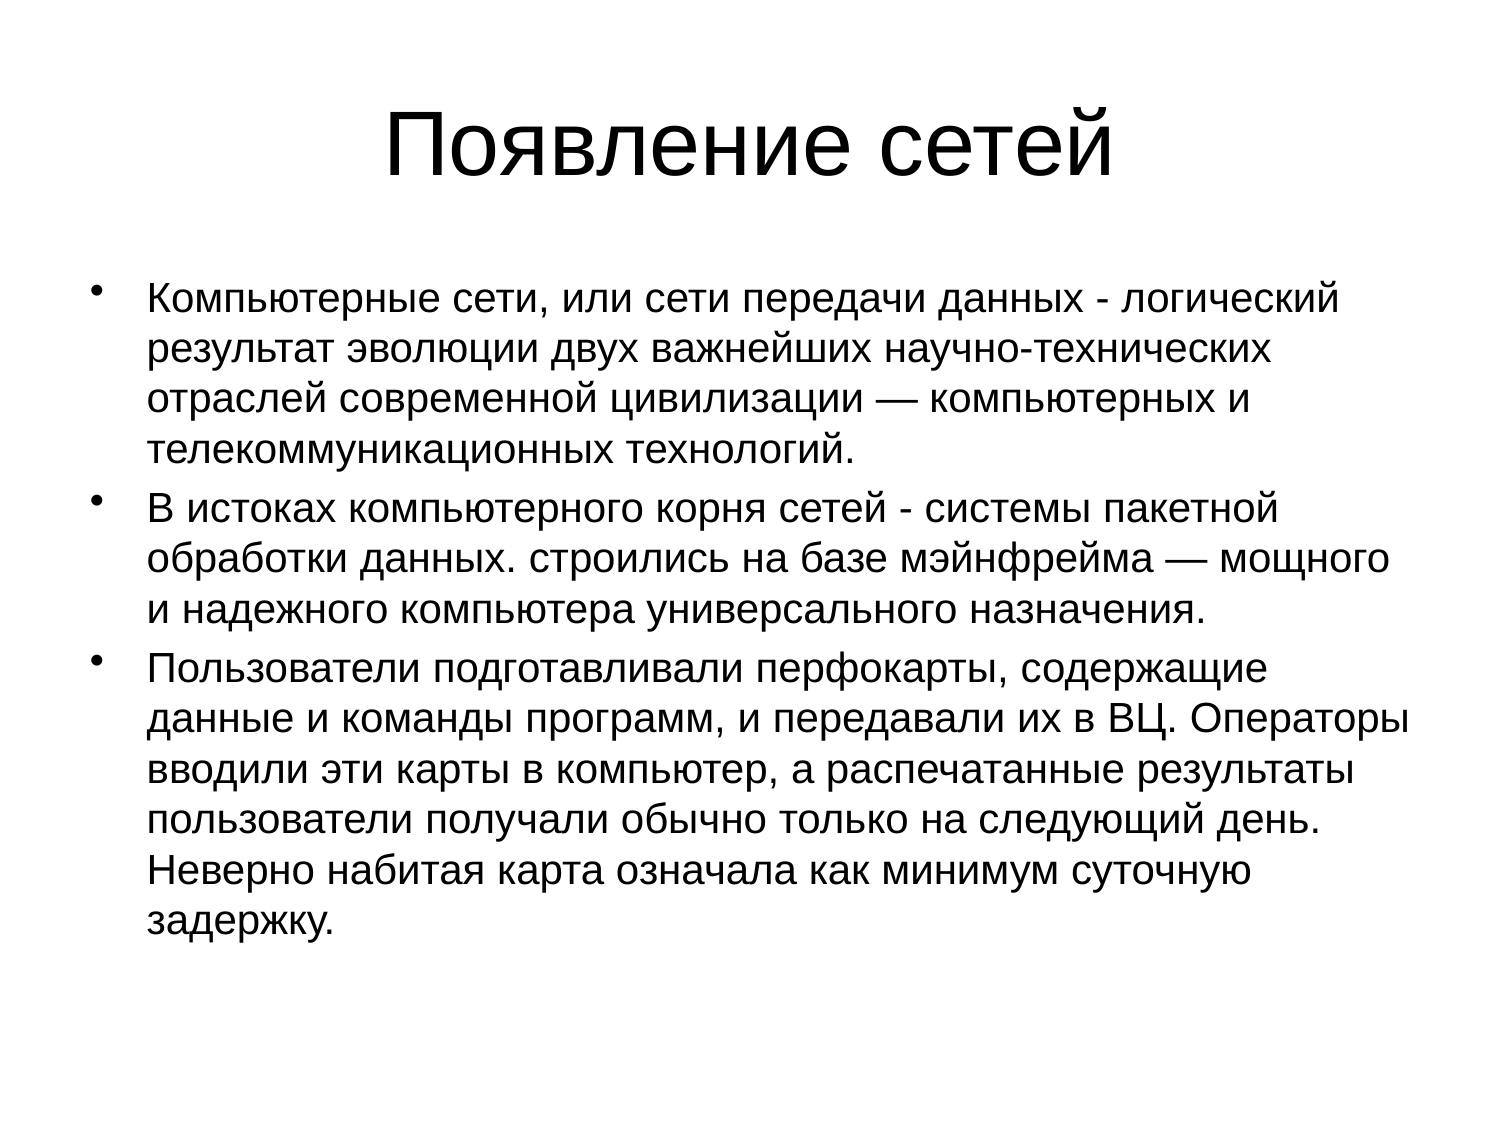

# Появление сетей
Компьютерные сети, или сети передачи данных - логический результат эволюции двух важнейших научно-технических отраслей современной цивилизации — компьютерных и телекоммуникационных технологий.
В истоках компьютерного корня сетей - системы пакетной обработки данных. строились на базе мэйнфрейма — мощного и надежного компьютера универсального назначения.
Пользователи подготавливали перфокарты, содержащие данные и команды программ, и передавали их в ВЦ. Операторы вводили эти карты в компьютер, а распечатанные результаты пользователи получали обычно только на следующий день. Неверно набитая карта означала как минимум суточную задержку.